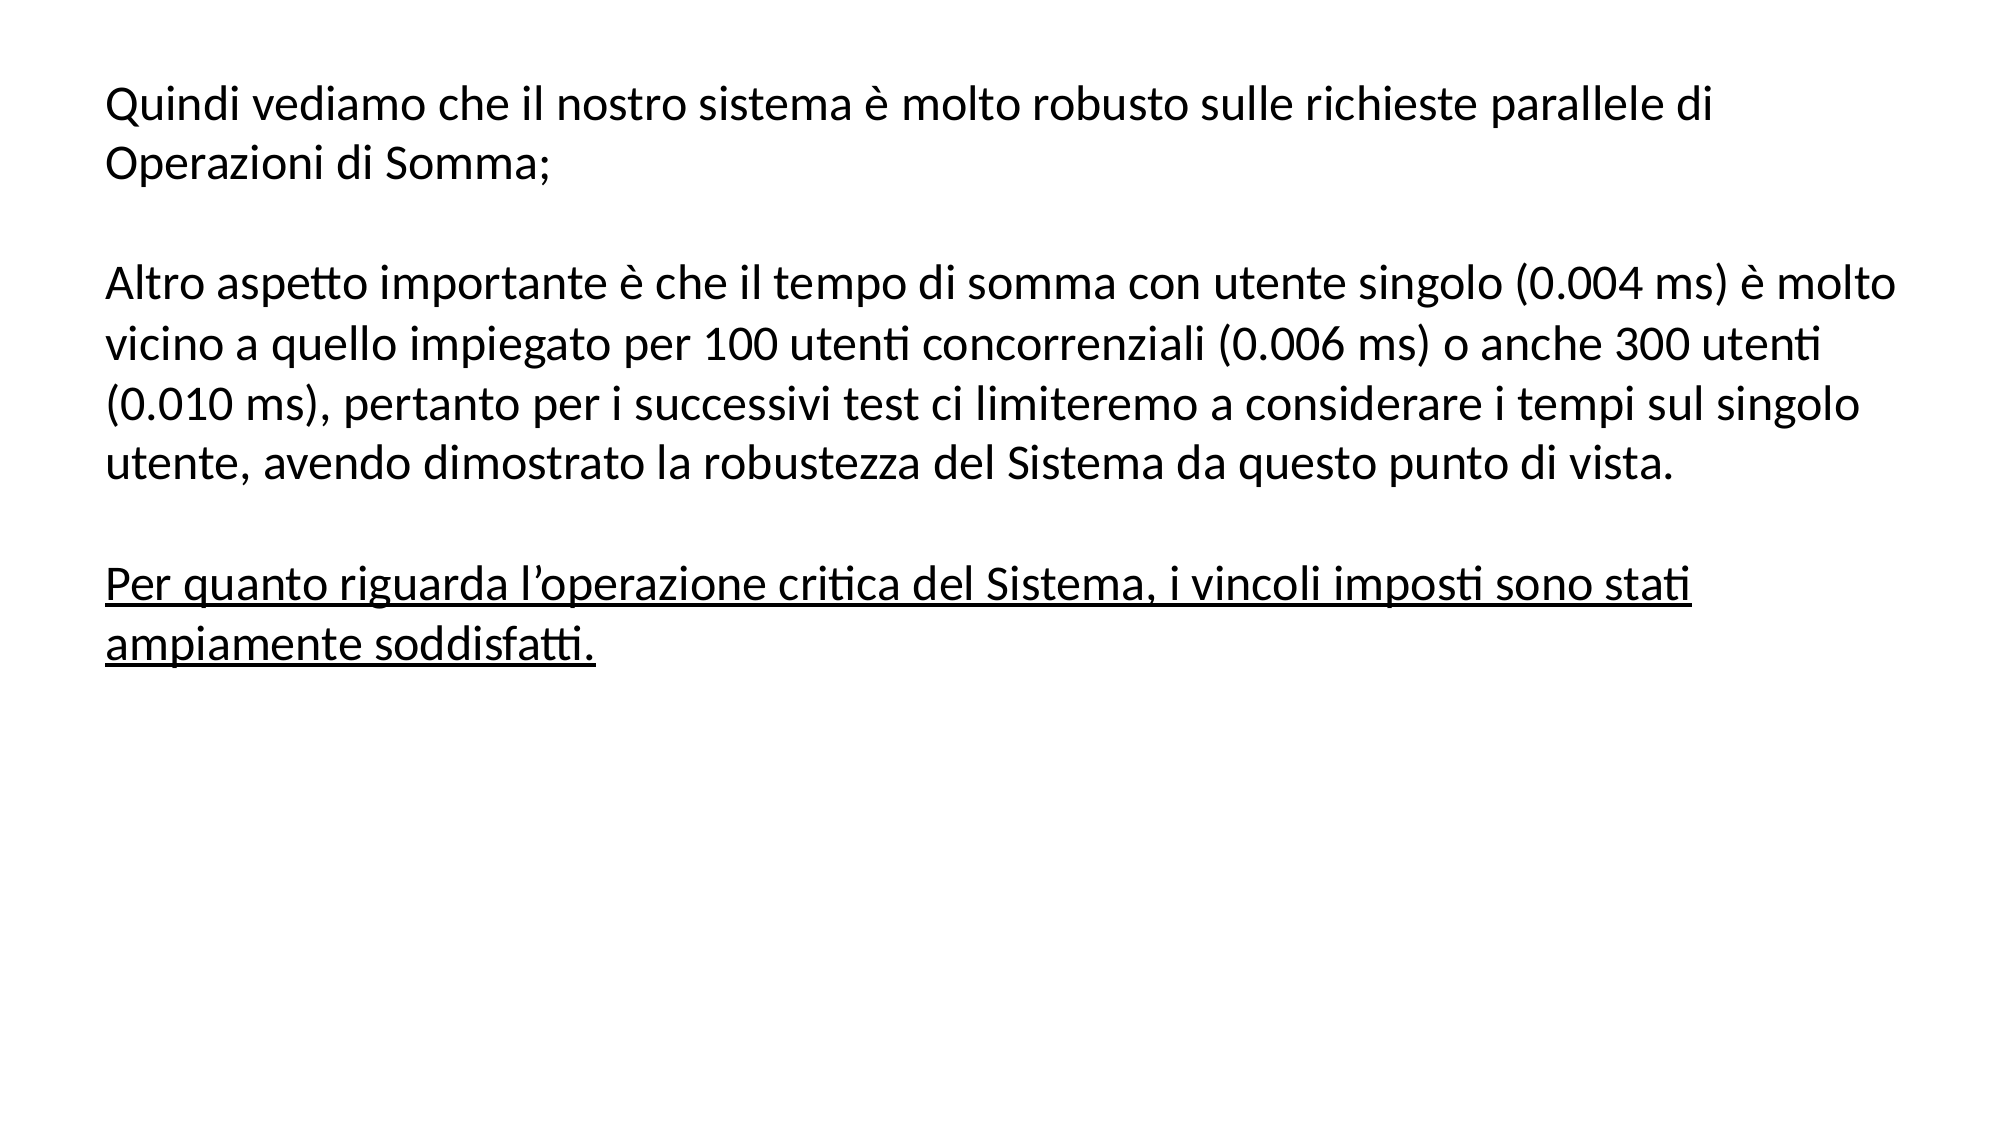

Quindi vediamo che il nostro sistema è molto robusto sulle richieste parallele di Operazioni di Somma;

Altro aspetto importante è che il tempo di somma con utente singolo (0.004 ms) è molto vicino a quello impiegato per 100 utenti concorrenziali (0.006 ms) o anche 300 utenti (0.010 ms), pertanto per i successivi test ci limiteremo a considerare i tempi sul singolo utente, avendo dimostrato la robustezza del Sistema da questo punto di vista.

Per quanto riguarda l’operazione critica del Sistema, i vincoli imposti sono stati ampiamente soddisfatti.